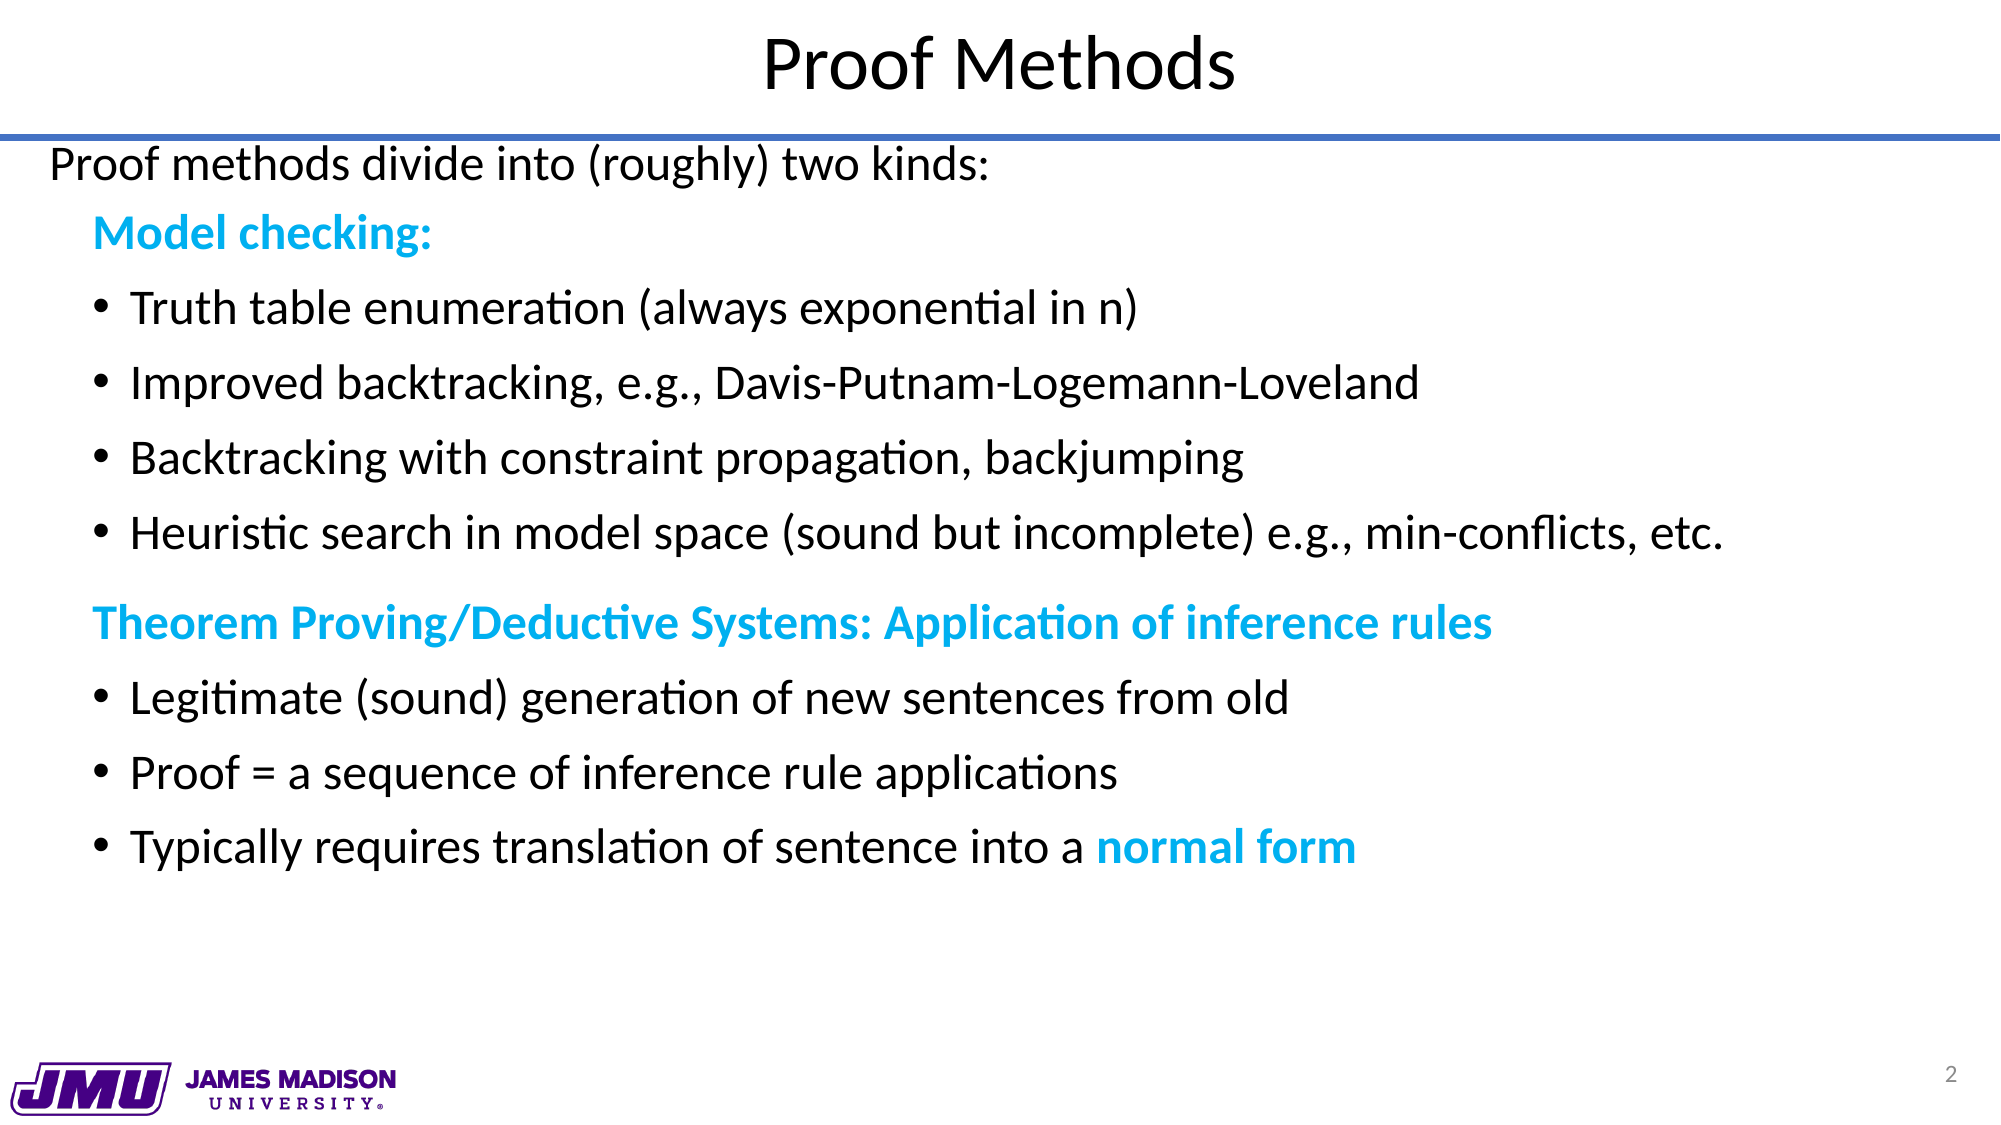

# Proof Methods
Proof methods divide into (roughly) two kinds:
Model checking:
Truth table enumeration (always exponential in n)
Improved backtracking, e.g., Davis-Putnam-Logemann-Loveland
Backtracking with constraint propagation, backjumping
Heuristic search in model space (sound but incomplete) e.g., min-conflicts, etc.

Theorem Proving/Deductive Systems: Application of inference rules
Legitimate (sound) generation of new sentences from old
Proof = a sequence of inference rule applications
Typically requires translation of sentence into a normal form
2